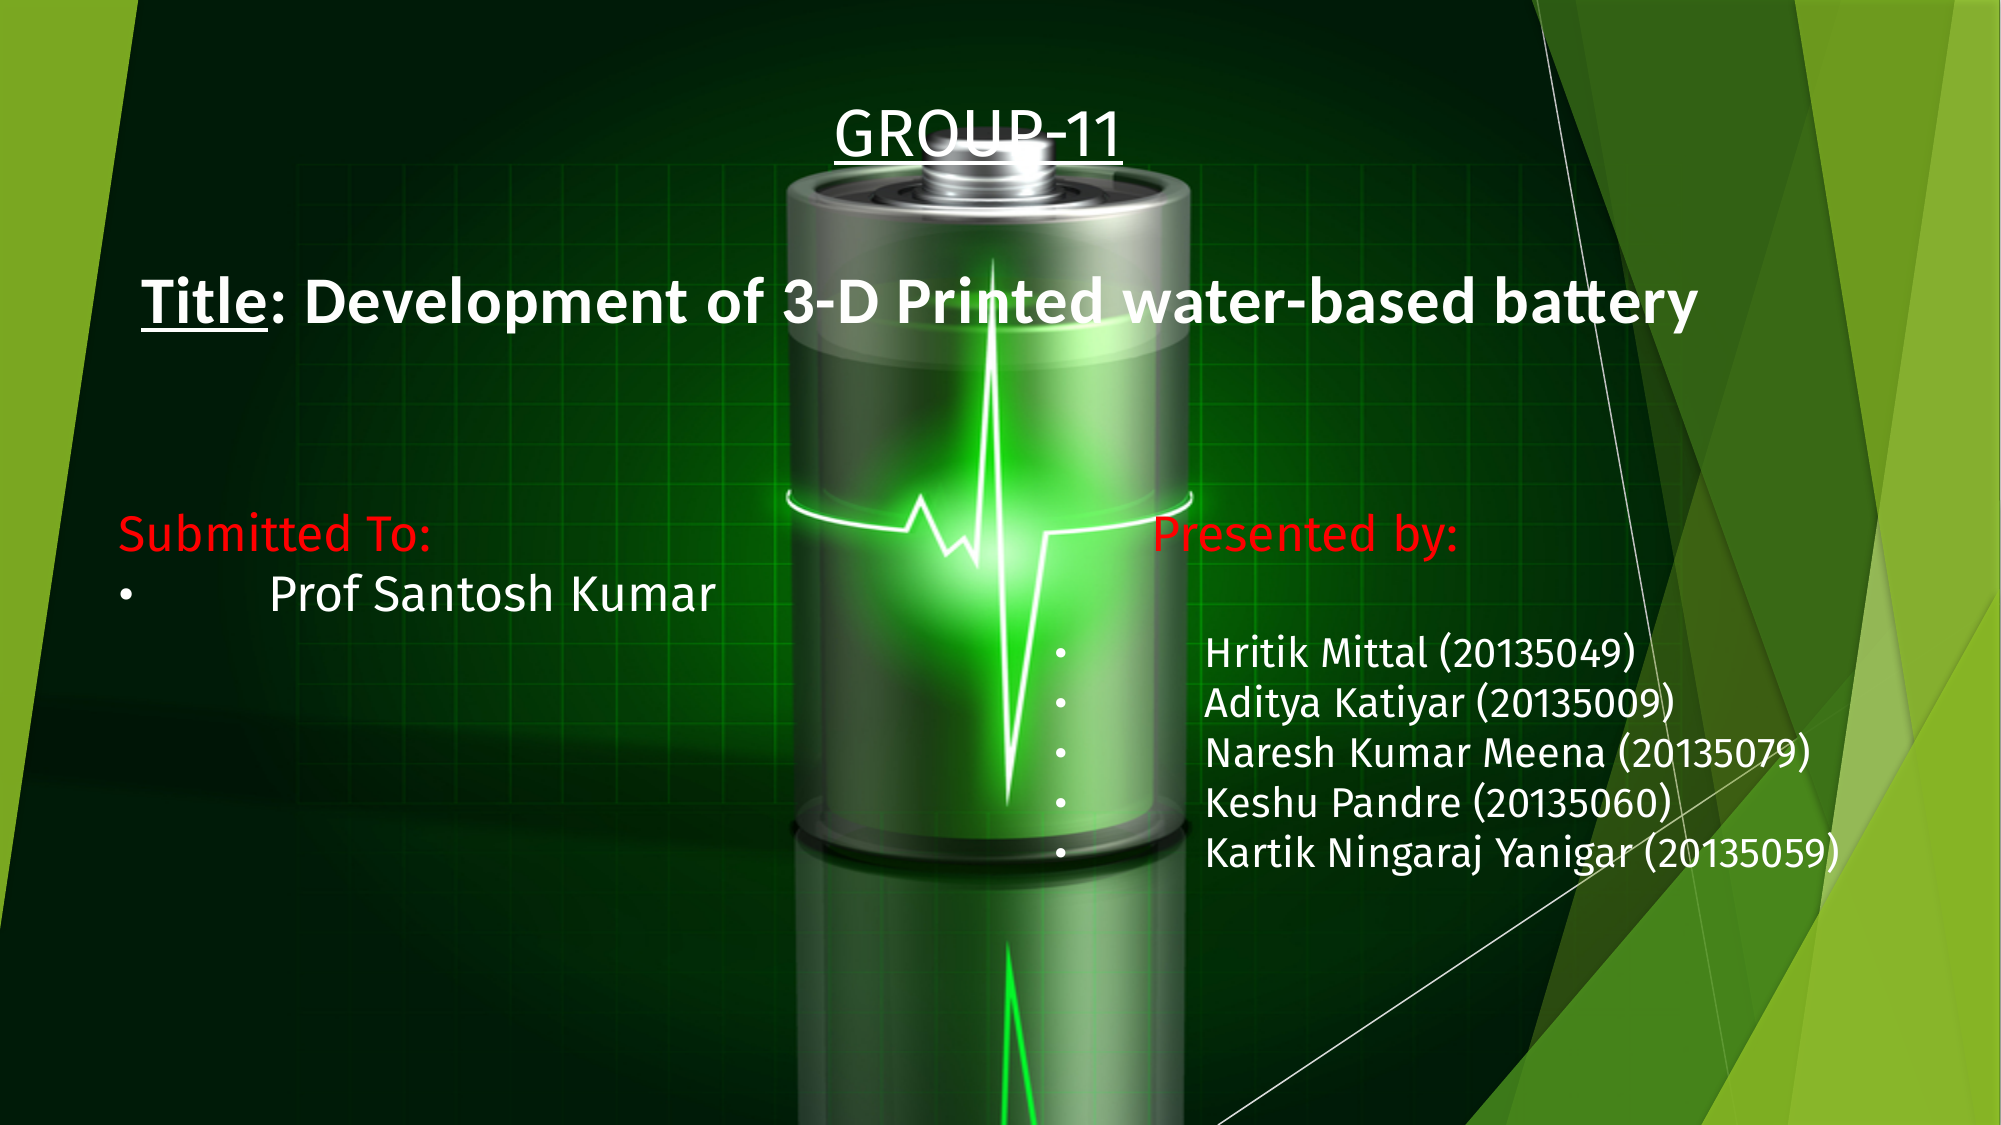

GROUP-11
Title: Development of 3-D Printed water-based battery
Submitted To:
•	Prof Santosh Kumar
Presented by:
•	Hritik Mittal (20135049)
•	Aditya Katiyar (20135009)
•	Naresh Kumar Meena (20135079)
•	Keshu Pandre (20135060)
•	Kartik Ningaraj Yanigar (20135059)